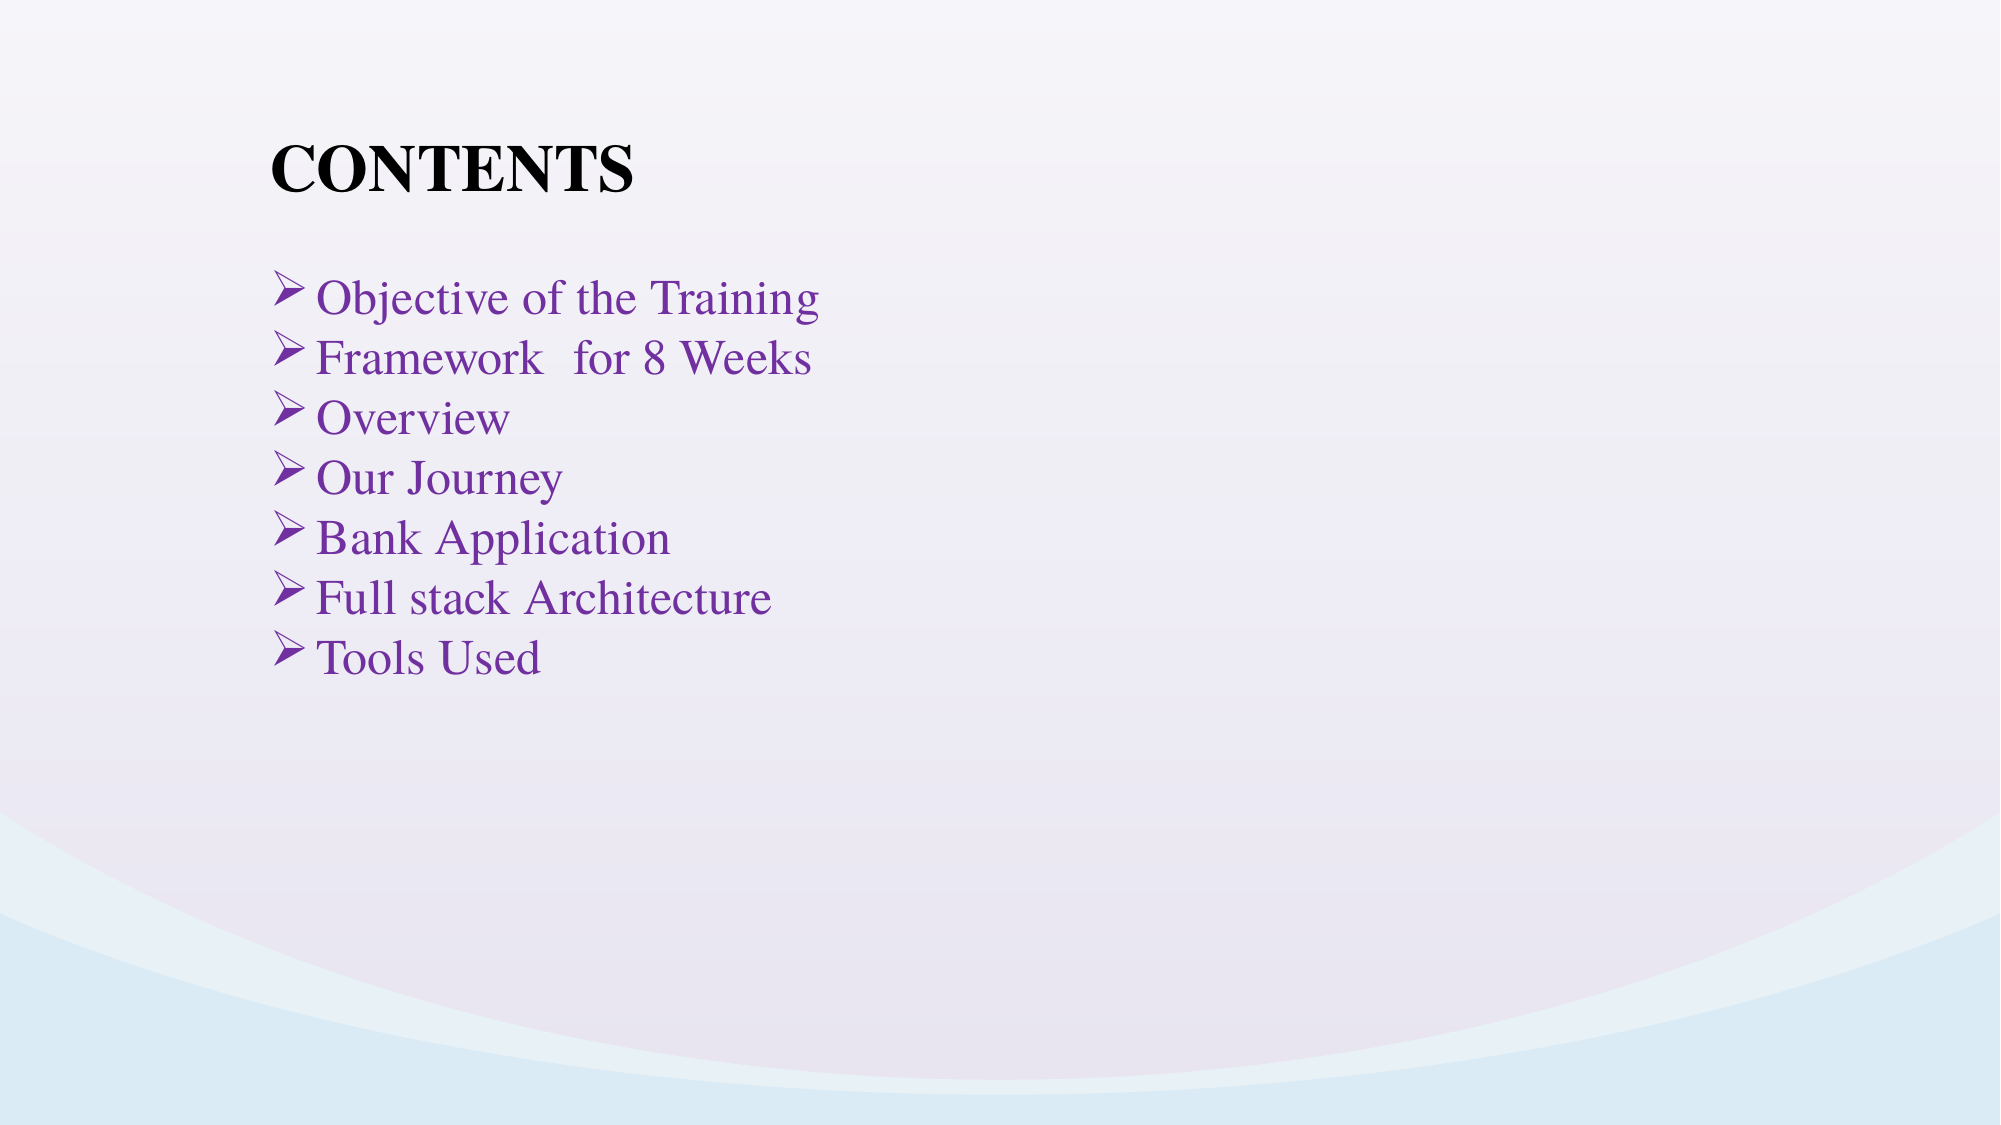

CONTENTS

Objective of the Training
Framework  for 8 Weeks
Overview
Our Journey
Bank Application
Full stack Architecture
Tools Used